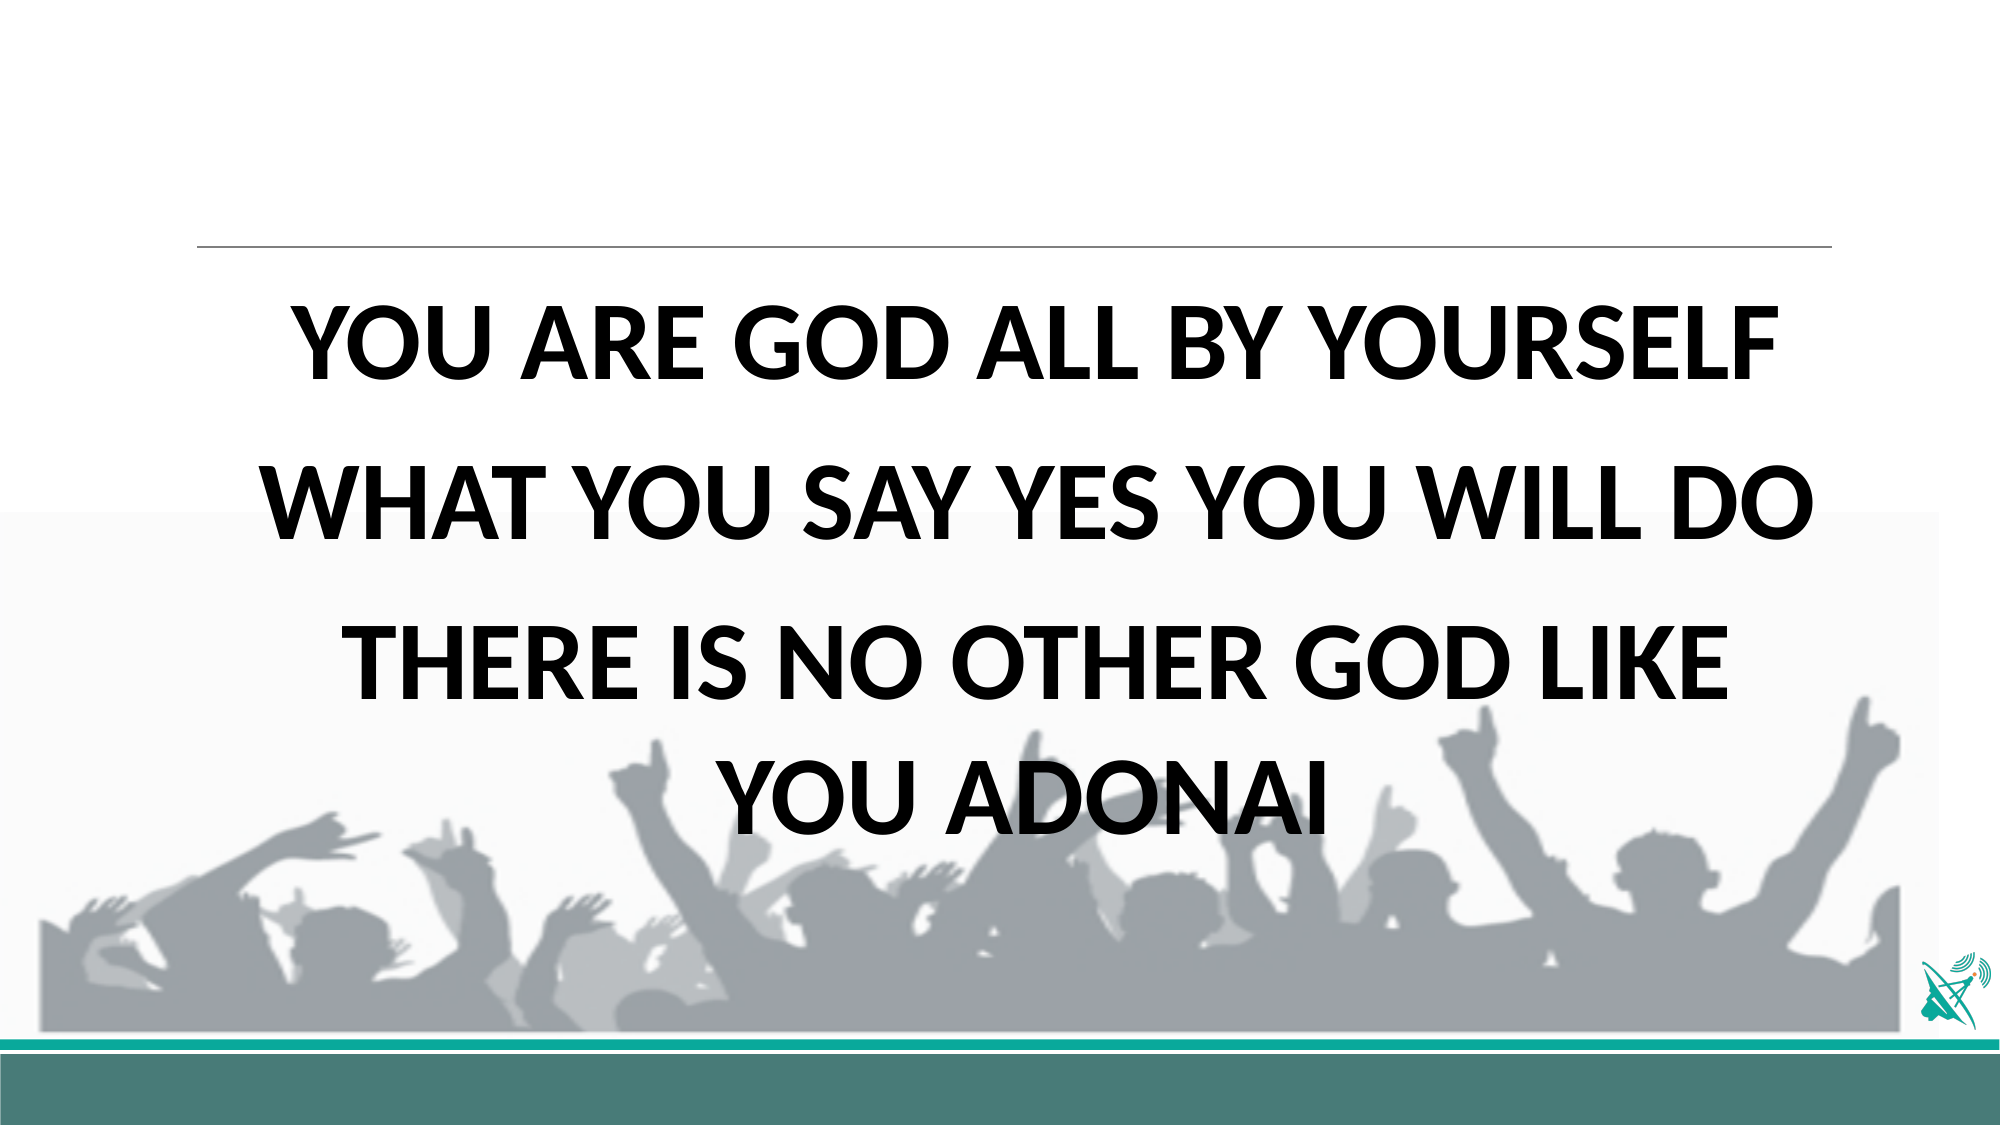

#
YOU ARE GOD ALL BY YOURSELF
WHAT YOU SAY YES YOU WILL DO
THERE IS NO OTHER GOD LIKE YOU ADONAI